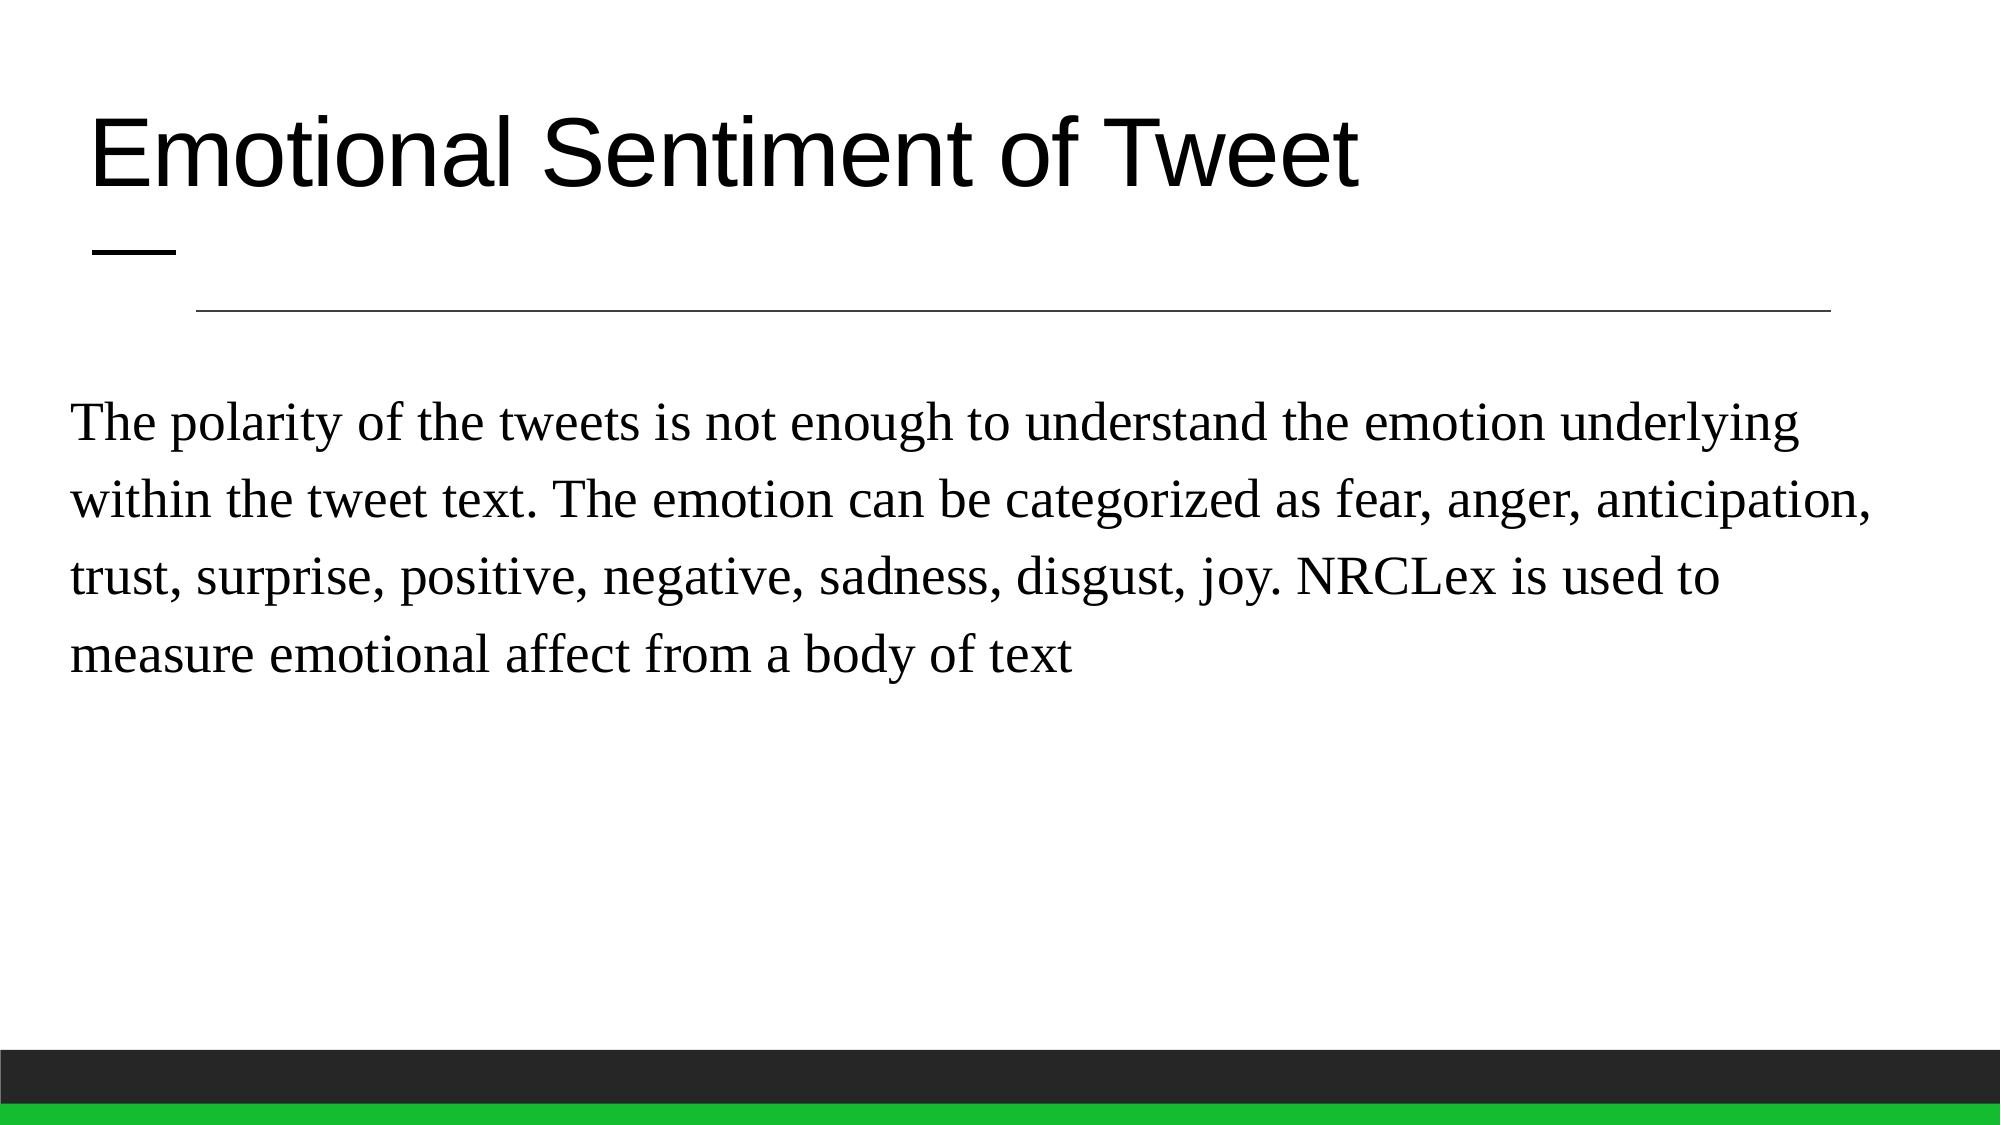

# Emotional Sentiment of Tweet

The polarity of the tweets is not enough to understand the emotion underlying within the tweet text. The emotion can be categorized as fear, anger, anticipation, trust, surprise, positive, negative, sadness, disgust, joy. NRCLex is used to measure emotional affect from a body of text